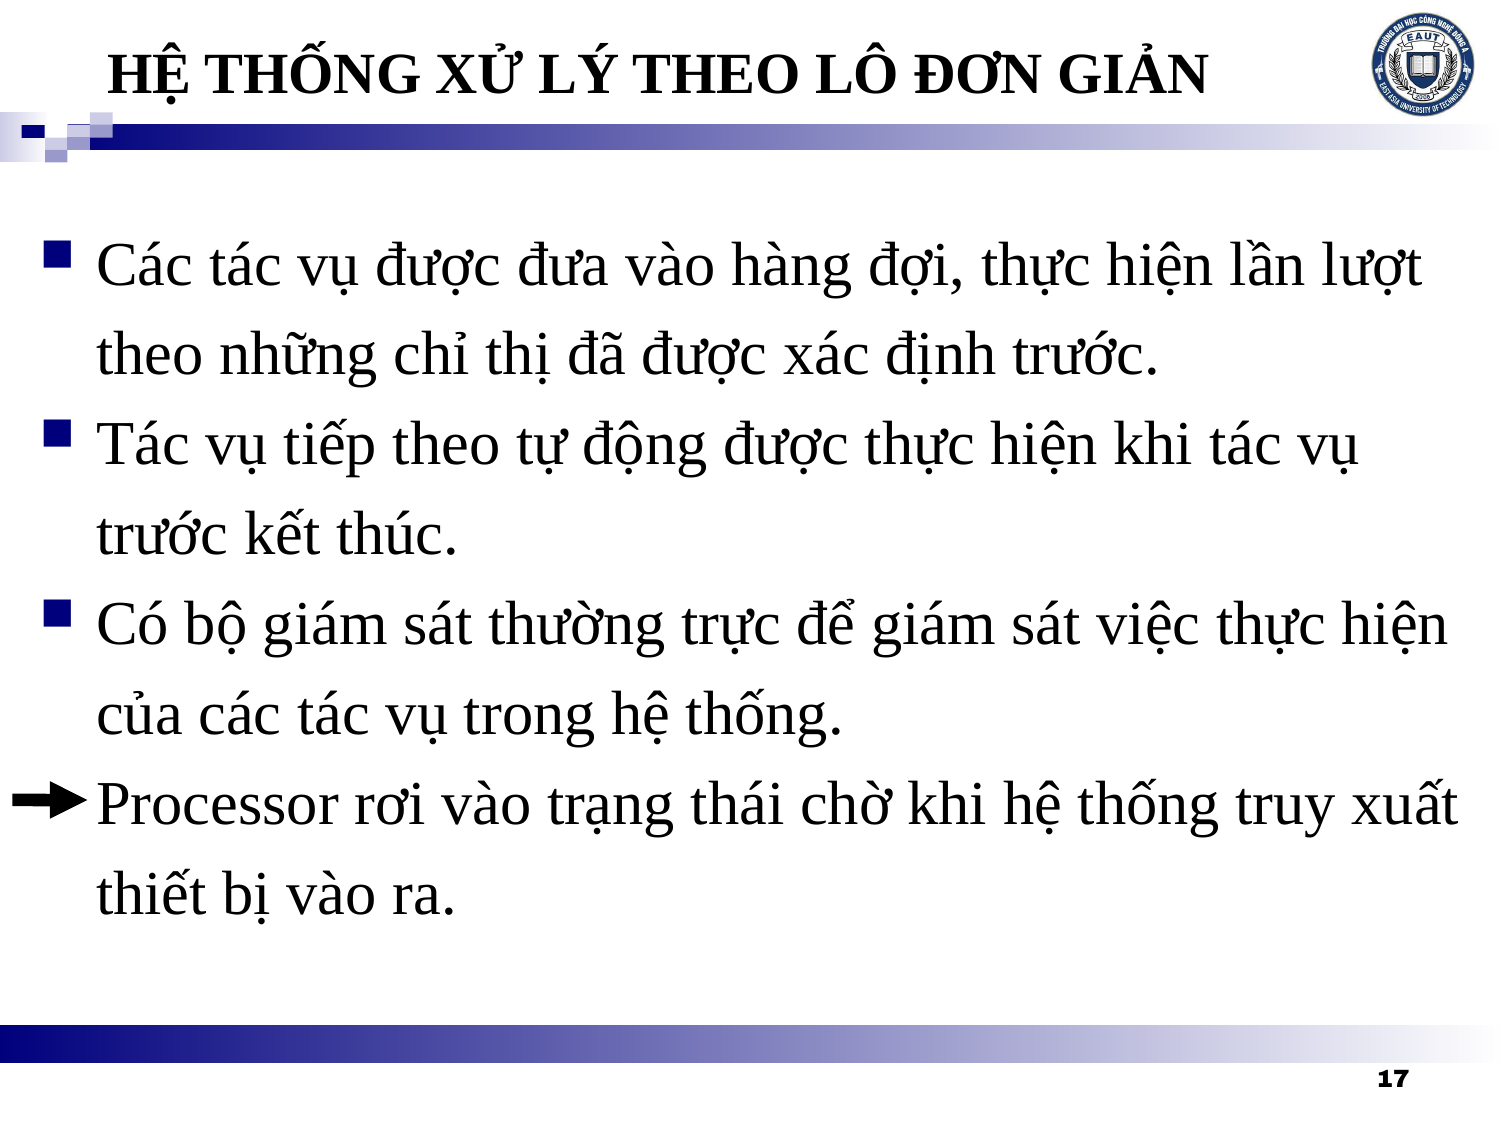

# HỆ THỐNG XỬ LÝ THEO LÔ ĐƠN GIẢN
Các tác vụ được đưa vào hàng đợi, thực hiện lần lượt theo những chỉ thị đã được xác định trước.
Tác vụ tiếp theo tự động được thực hiện khi tác vụ trước kết thúc.
Có bộ giám sát thường trực để giám sát việc thực hiện của các tác vụ trong hệ thống.
	Processor rơi vào trạng thái chờ khi hệ thống truy xuất thiết bị vào ra.

17